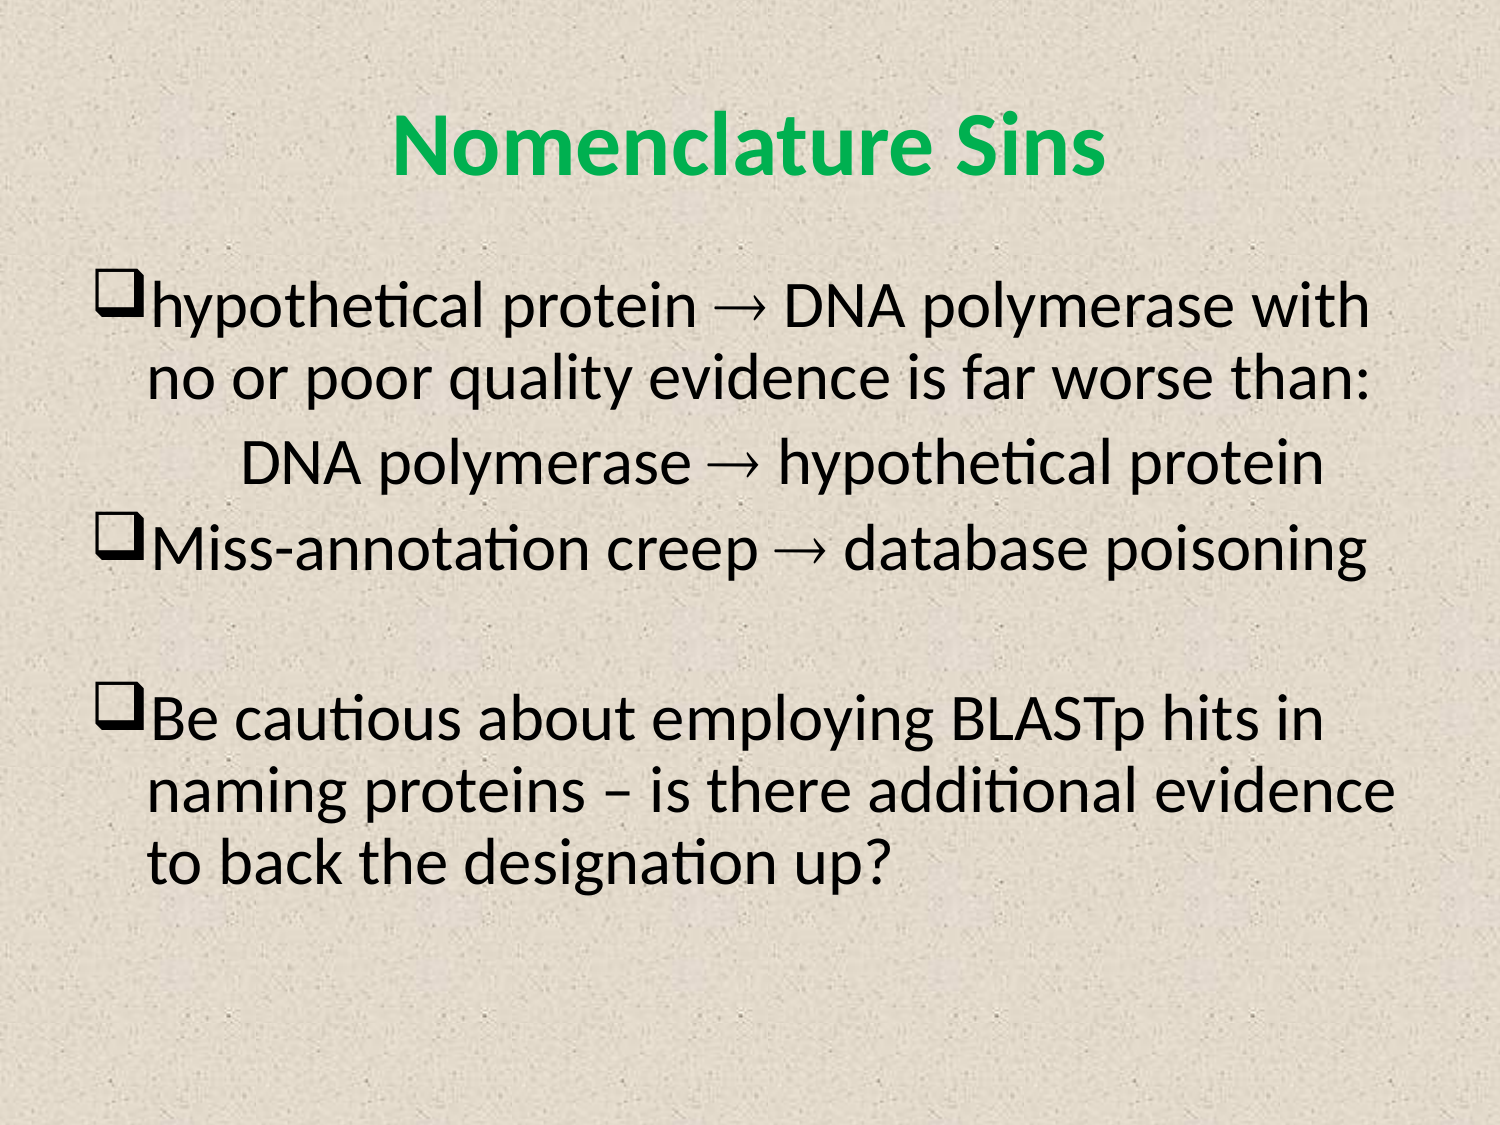

# Nomenclature Sins
hypothetical protein → DNA polymerase with no or poor quality evidence is far worse than:
          DNA polymerase → hypothetical protein
Miss-annotation creep → database poisoning

Be cautious about employing BLASTp hits in naming proteins – is there additional evidence to back the designation up?